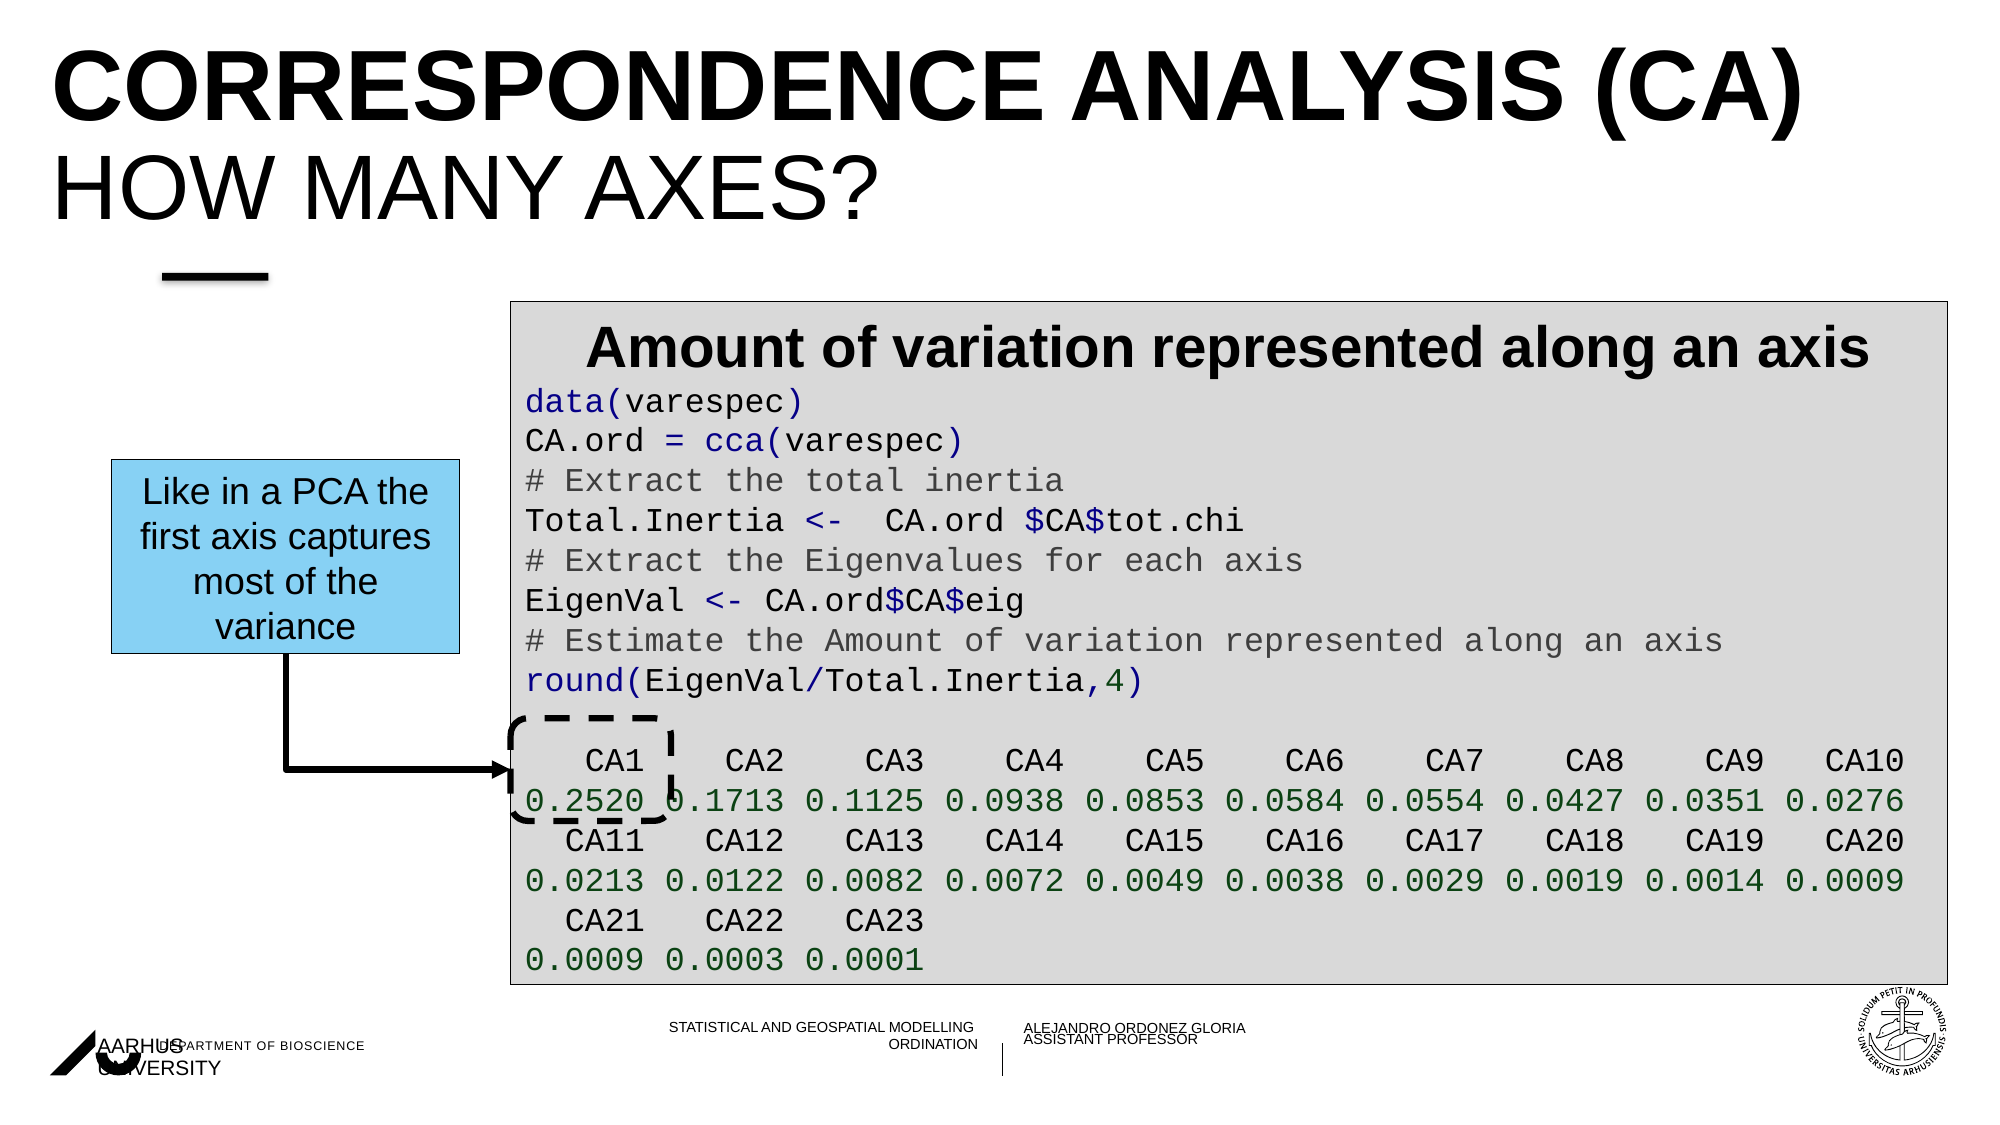

# Correspondence Analysis (CA) How many axes?
Amount of variation represented along an axis
data(varespec)
CA.ord = cca(varespec)
# Extract the total inertia
Total.Inertia <-  CA.ord $CA$tot.chi
# Extract the Eigenvalues for each axis
EigenVal <- CA.ord$CA$eig
# Estimate the Amount of variation represented along an axis
round(EigenVal/Total.Inertia,4)

   CA1    CA2    CA3    CA4    CA5    CA6    CA7    CA8    CA9   CA10
0.2520 0.1713 0.1125 0.0938 0.0853 0.0584 0.0554 0.0427 0.0351 0.0276
  CA11   CA12   CA13   CA14   CA15   CA16   CA17   CA18   CA19   CA20
0.0213 0.0122 0.0082 0.0072 0.0049 0.0038 0.0029 0.0019 0.0014 0.0009
  CA21   CA22   CA23
0.0009 0.0003 0.0001
Like in a PCA the first axis captures most of the variance

29/11/202227/08/2018